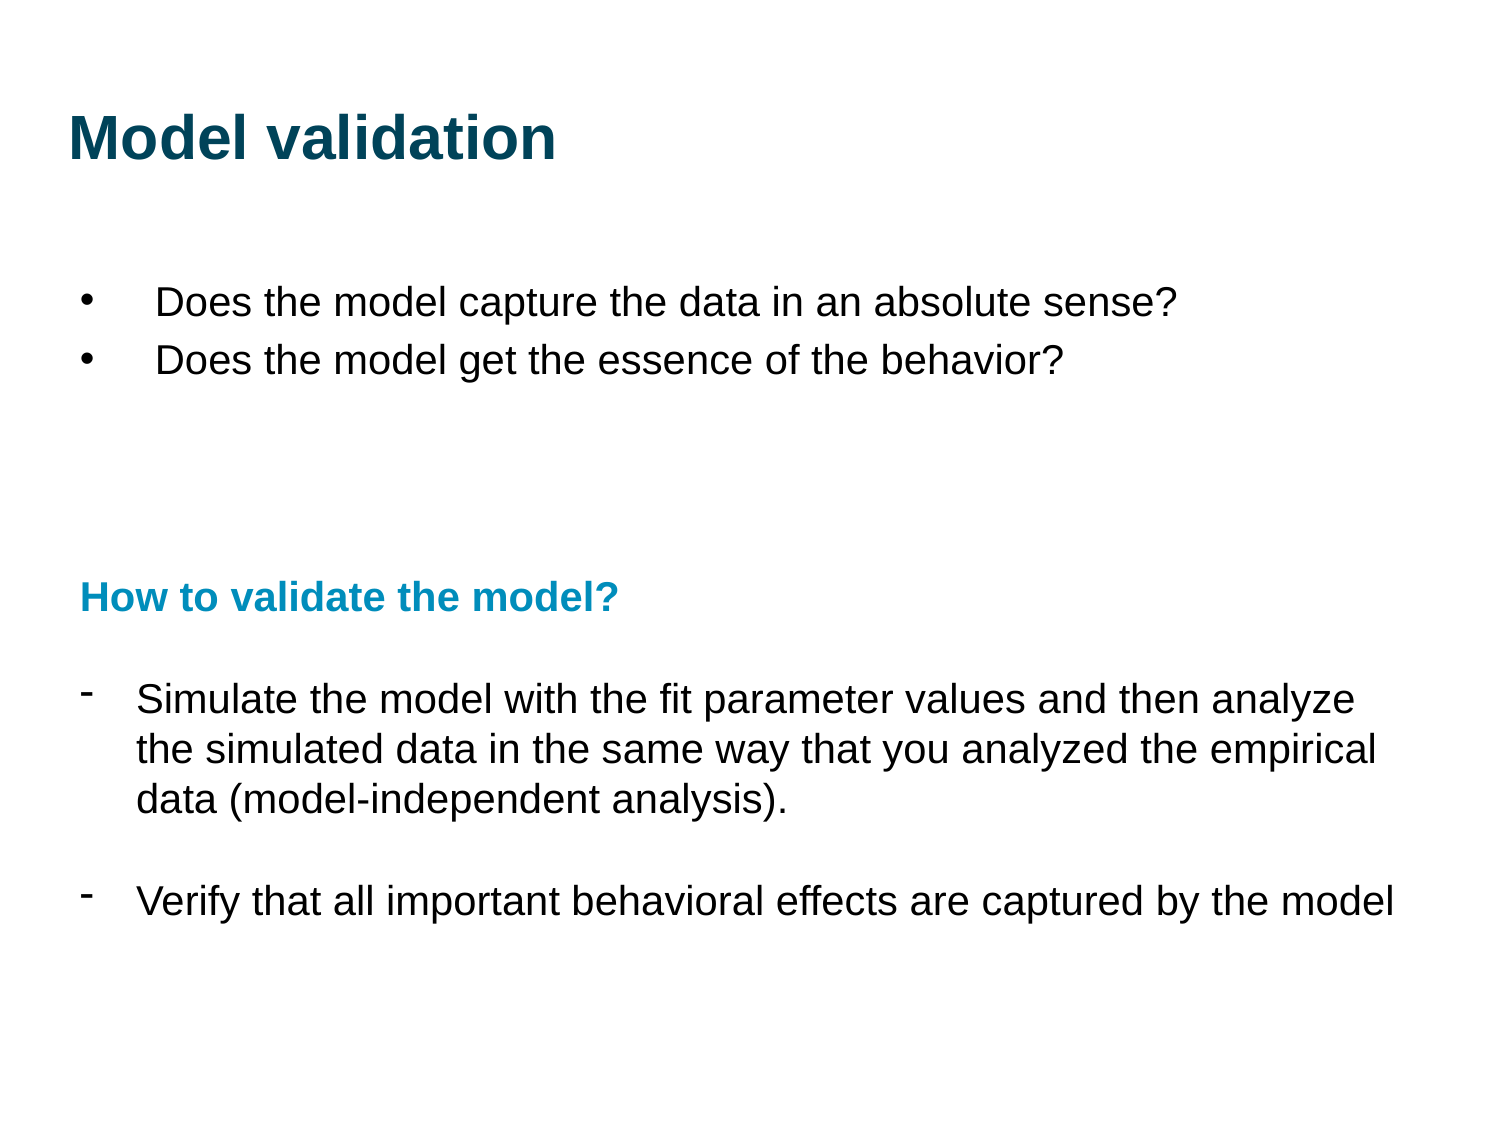

Model validation
Does the model capture the data in an absolute sense?
Does the model get the essence of the behavior?
How to validate the model?

Simulate the model with the fit parameter values and then analyze the simulated data in the same way that you analyzed the empirical data (model-independent analysis).

Verify that all important behavioral effects are captured by the model